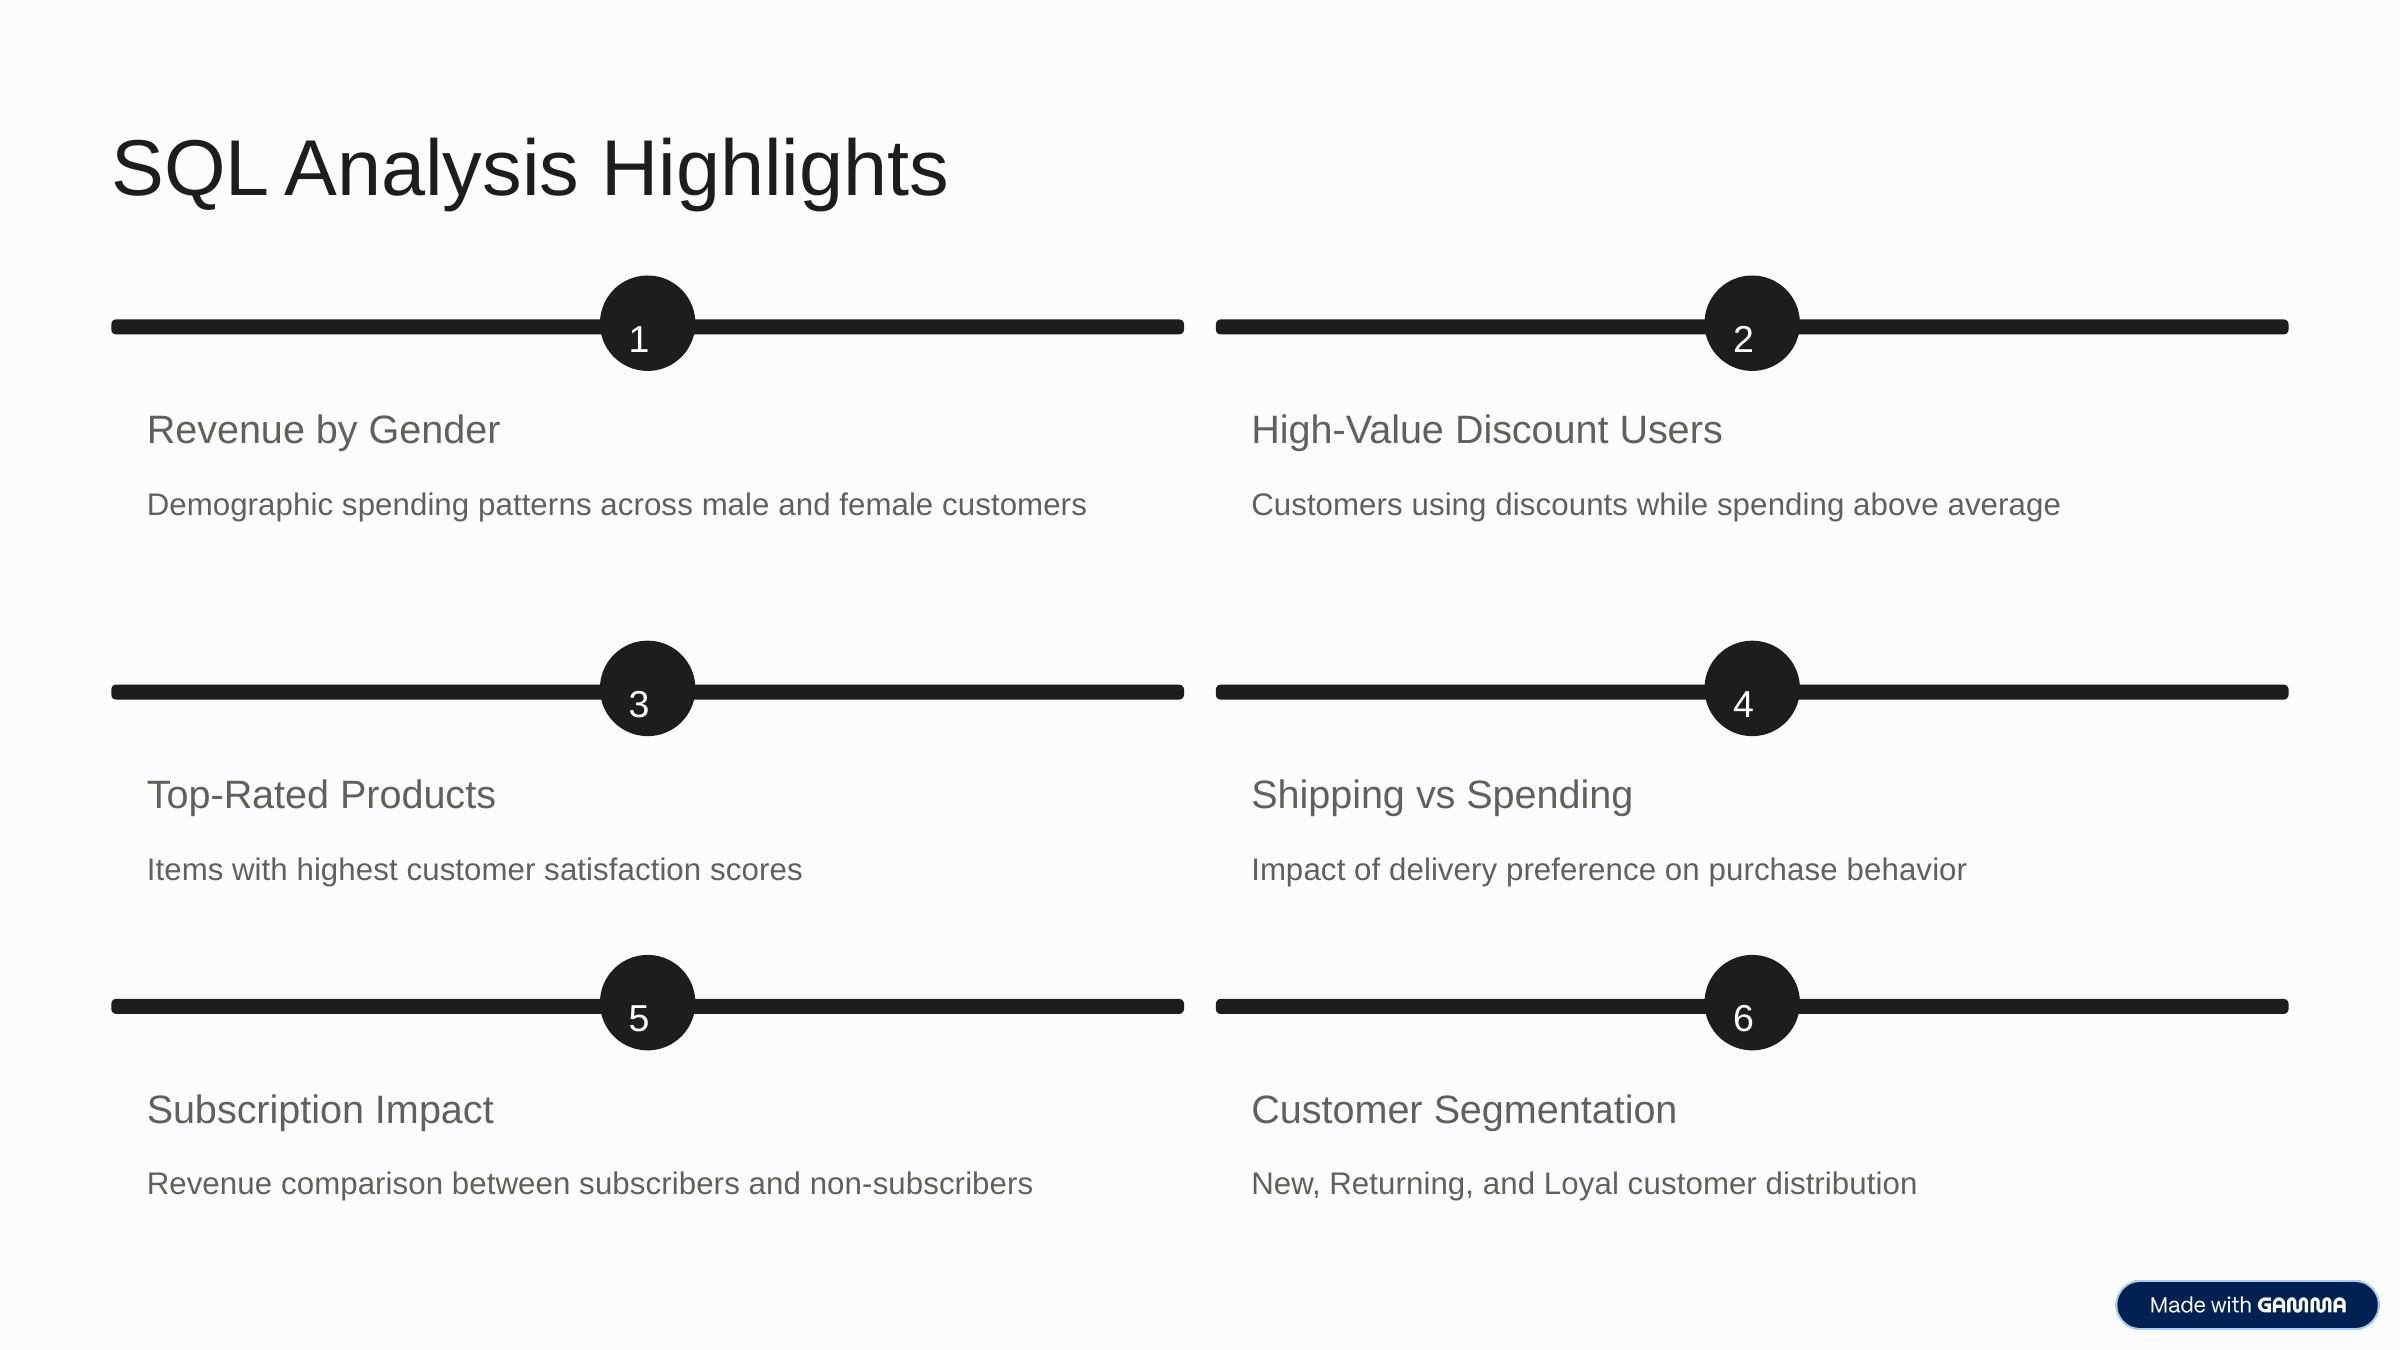

SQL Analysis Highlights

1
2

Revenue by Gender
High-Value Discount Users
Demographic spending patterns across male and female customers
Customers using discounts while spending above average

3
4

Top-Rated Products
Shipping vs Spending
Items with highest customer satisfaction scores
Impact of delivery preference on purchase behavior

5
6

Subscription Impact
Customer Segmentation
Revenue comparison between subscribers and non-subscribers
New, Returning, and Loyal customer distribution